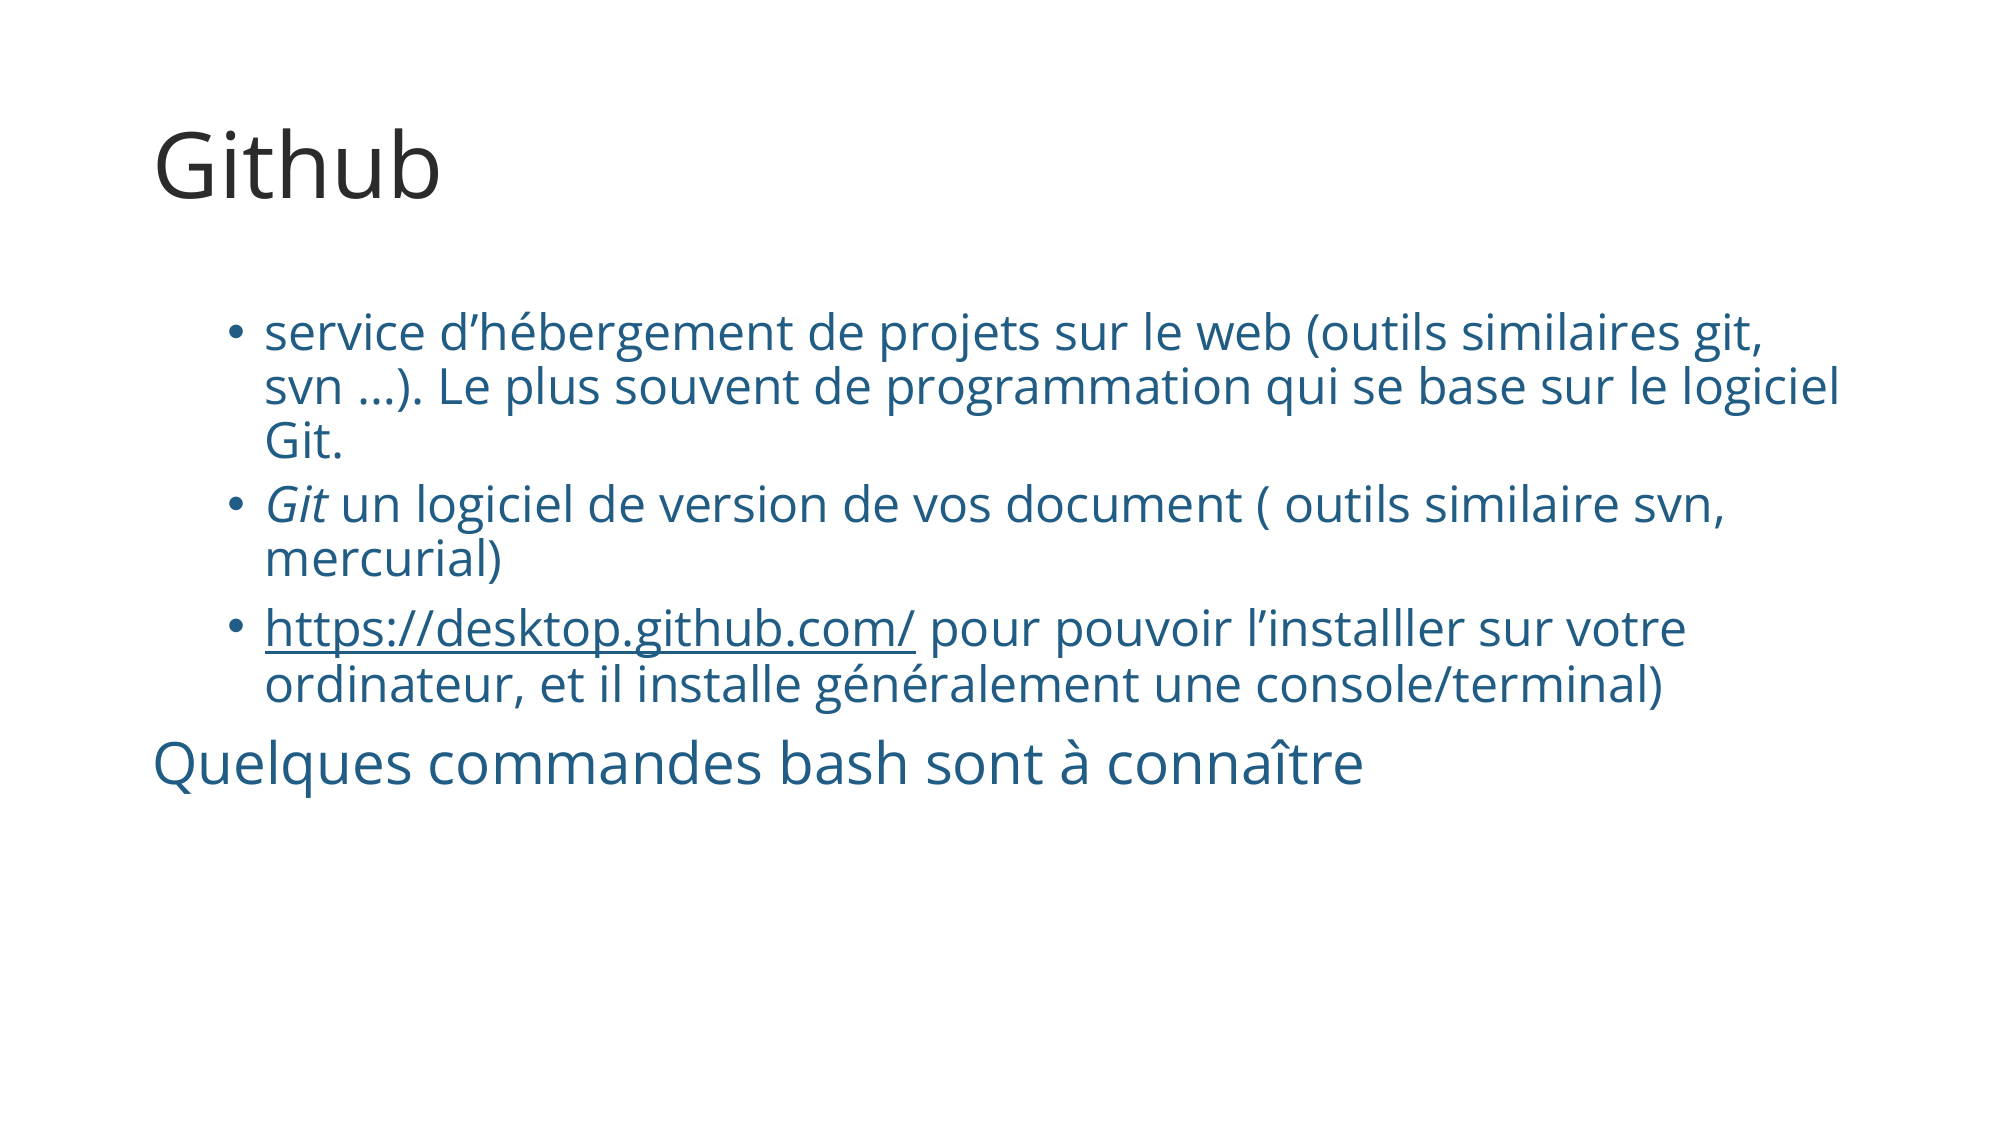

# Github
service d’hébergement de projets sur le web (outils similaires git, svn …). Le plus souvent de programmation qui se base sur le logiciel Git.
Git un logiciel de version de vos document ( outils similaire svn, mercurial)
https://desktop.github.com/ pour pouvoir l’installler sur votre ordinateur, et il installe généralement une console/terminal)
Quelques commandes bash sont à connaître